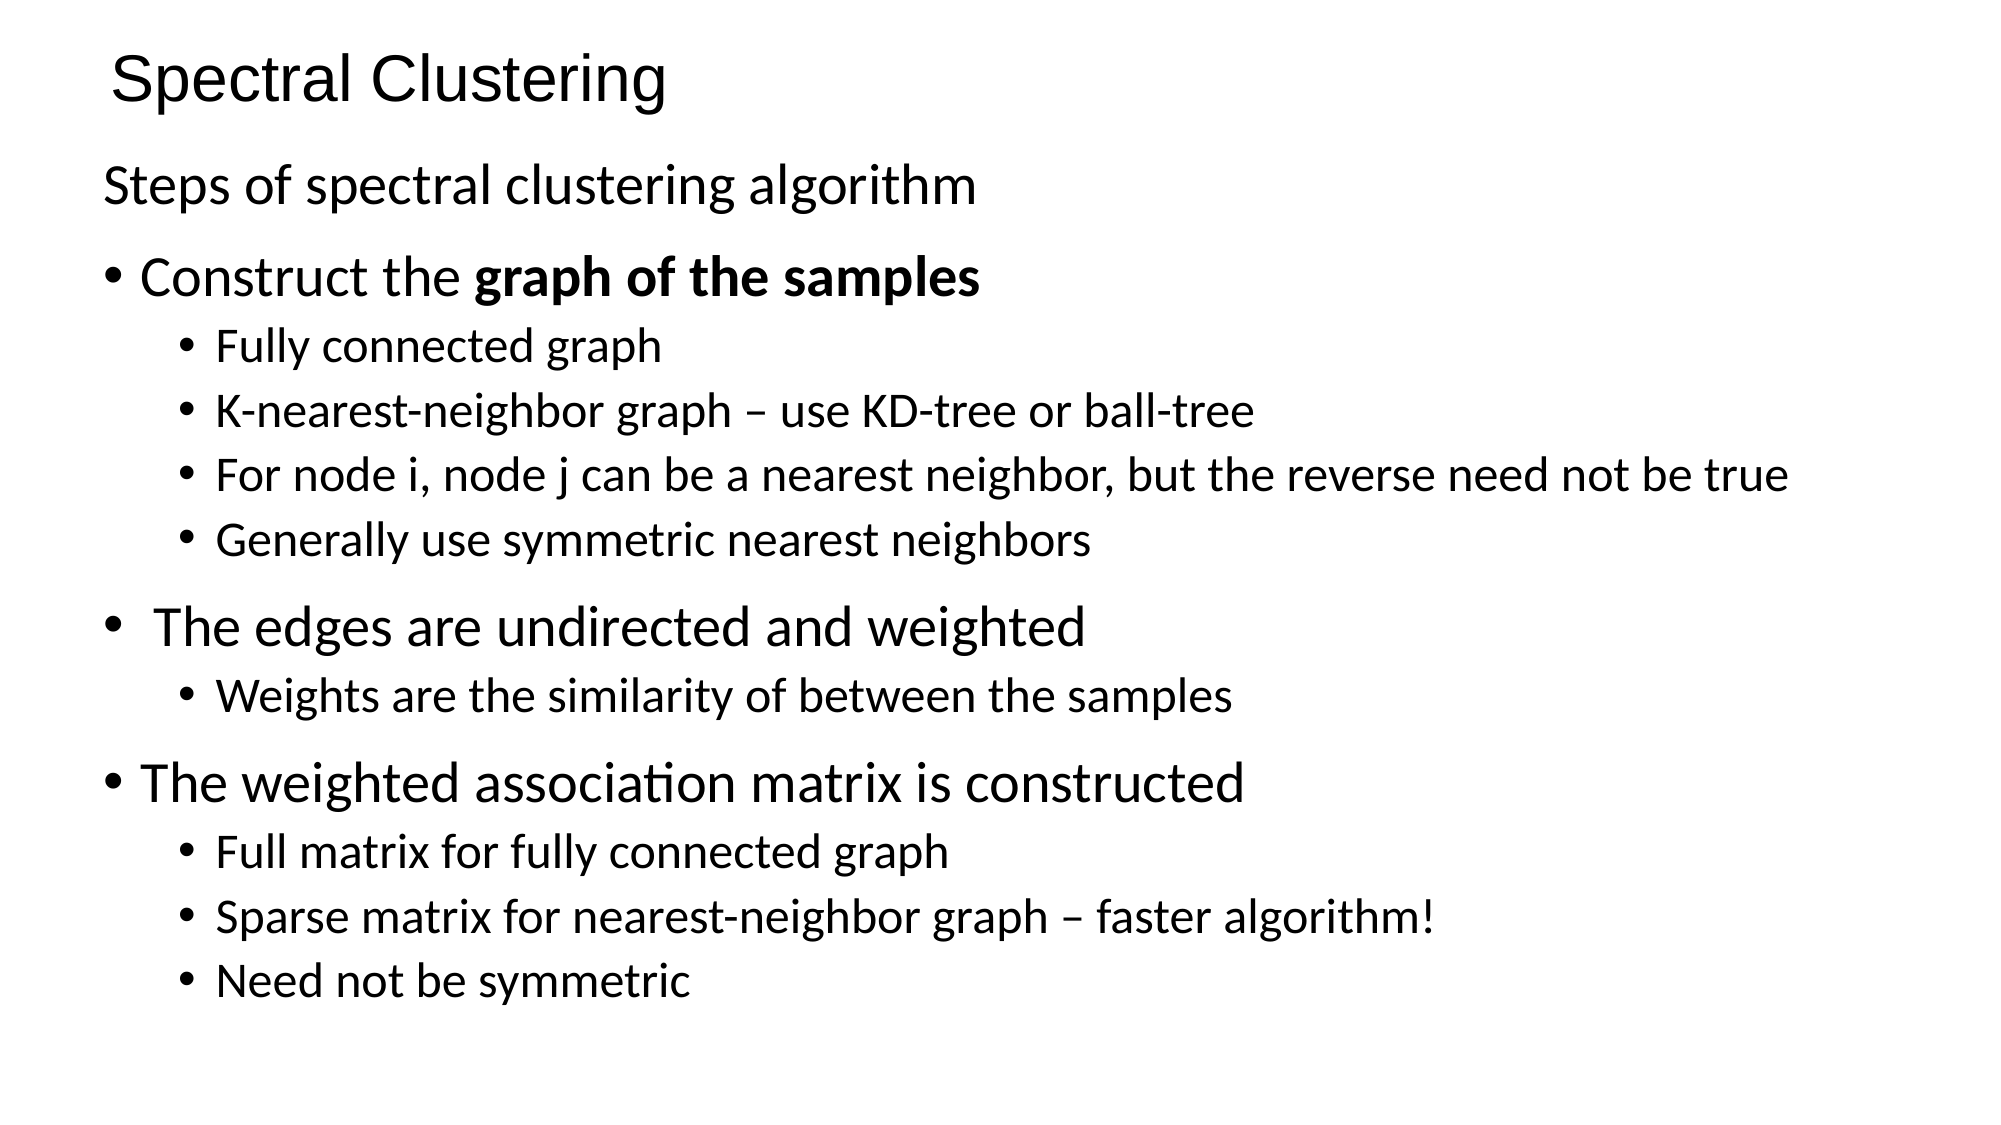

# Spectral Clustering
Steps of spectral clustering algorithm
Construct the graph of the samples
Fully connected graph
K-nearest-neighbor graph – use KD-tree or ball-tree
For node i, node j can be a nearest neighbor, but the reverse need not be true
Generally use symmetric nearest neighbors
 The edges are undirected and weighted
Weights are the similarity of between the samples
The weighted association matrix is constructed
Full matrix for fully connected graph
Sparse matrix for nearest-neighbor graph – faster algorithm!
Need not be symmetric